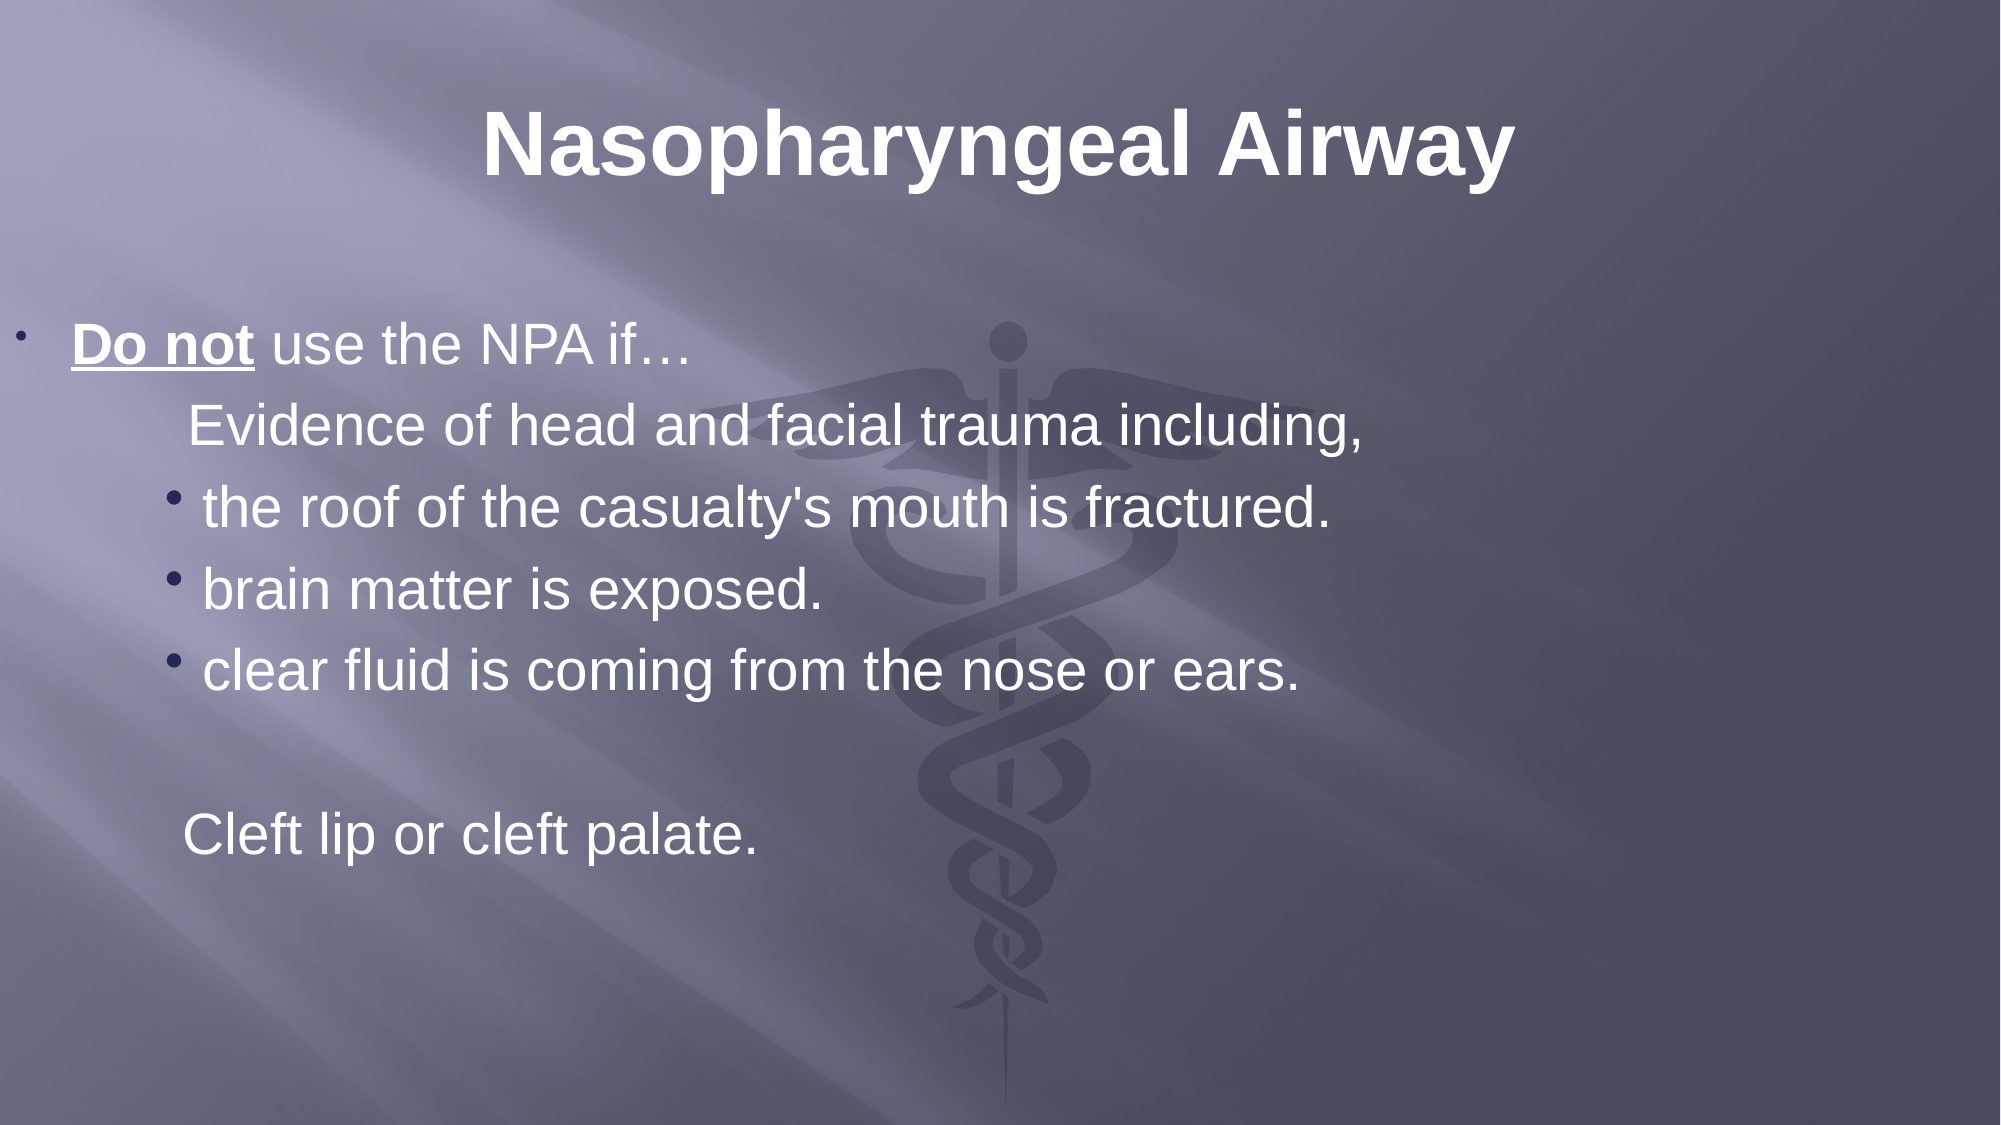

# Nasopharyngeal Airway
Do not use the NPA if…
      Evidence of head and facial trauma including,
the roof of the casualty's mouth is fractured.
brain matter is exposed.
clear fluid is coming from the nose or ears.

           Cleft lip or cleft palate.